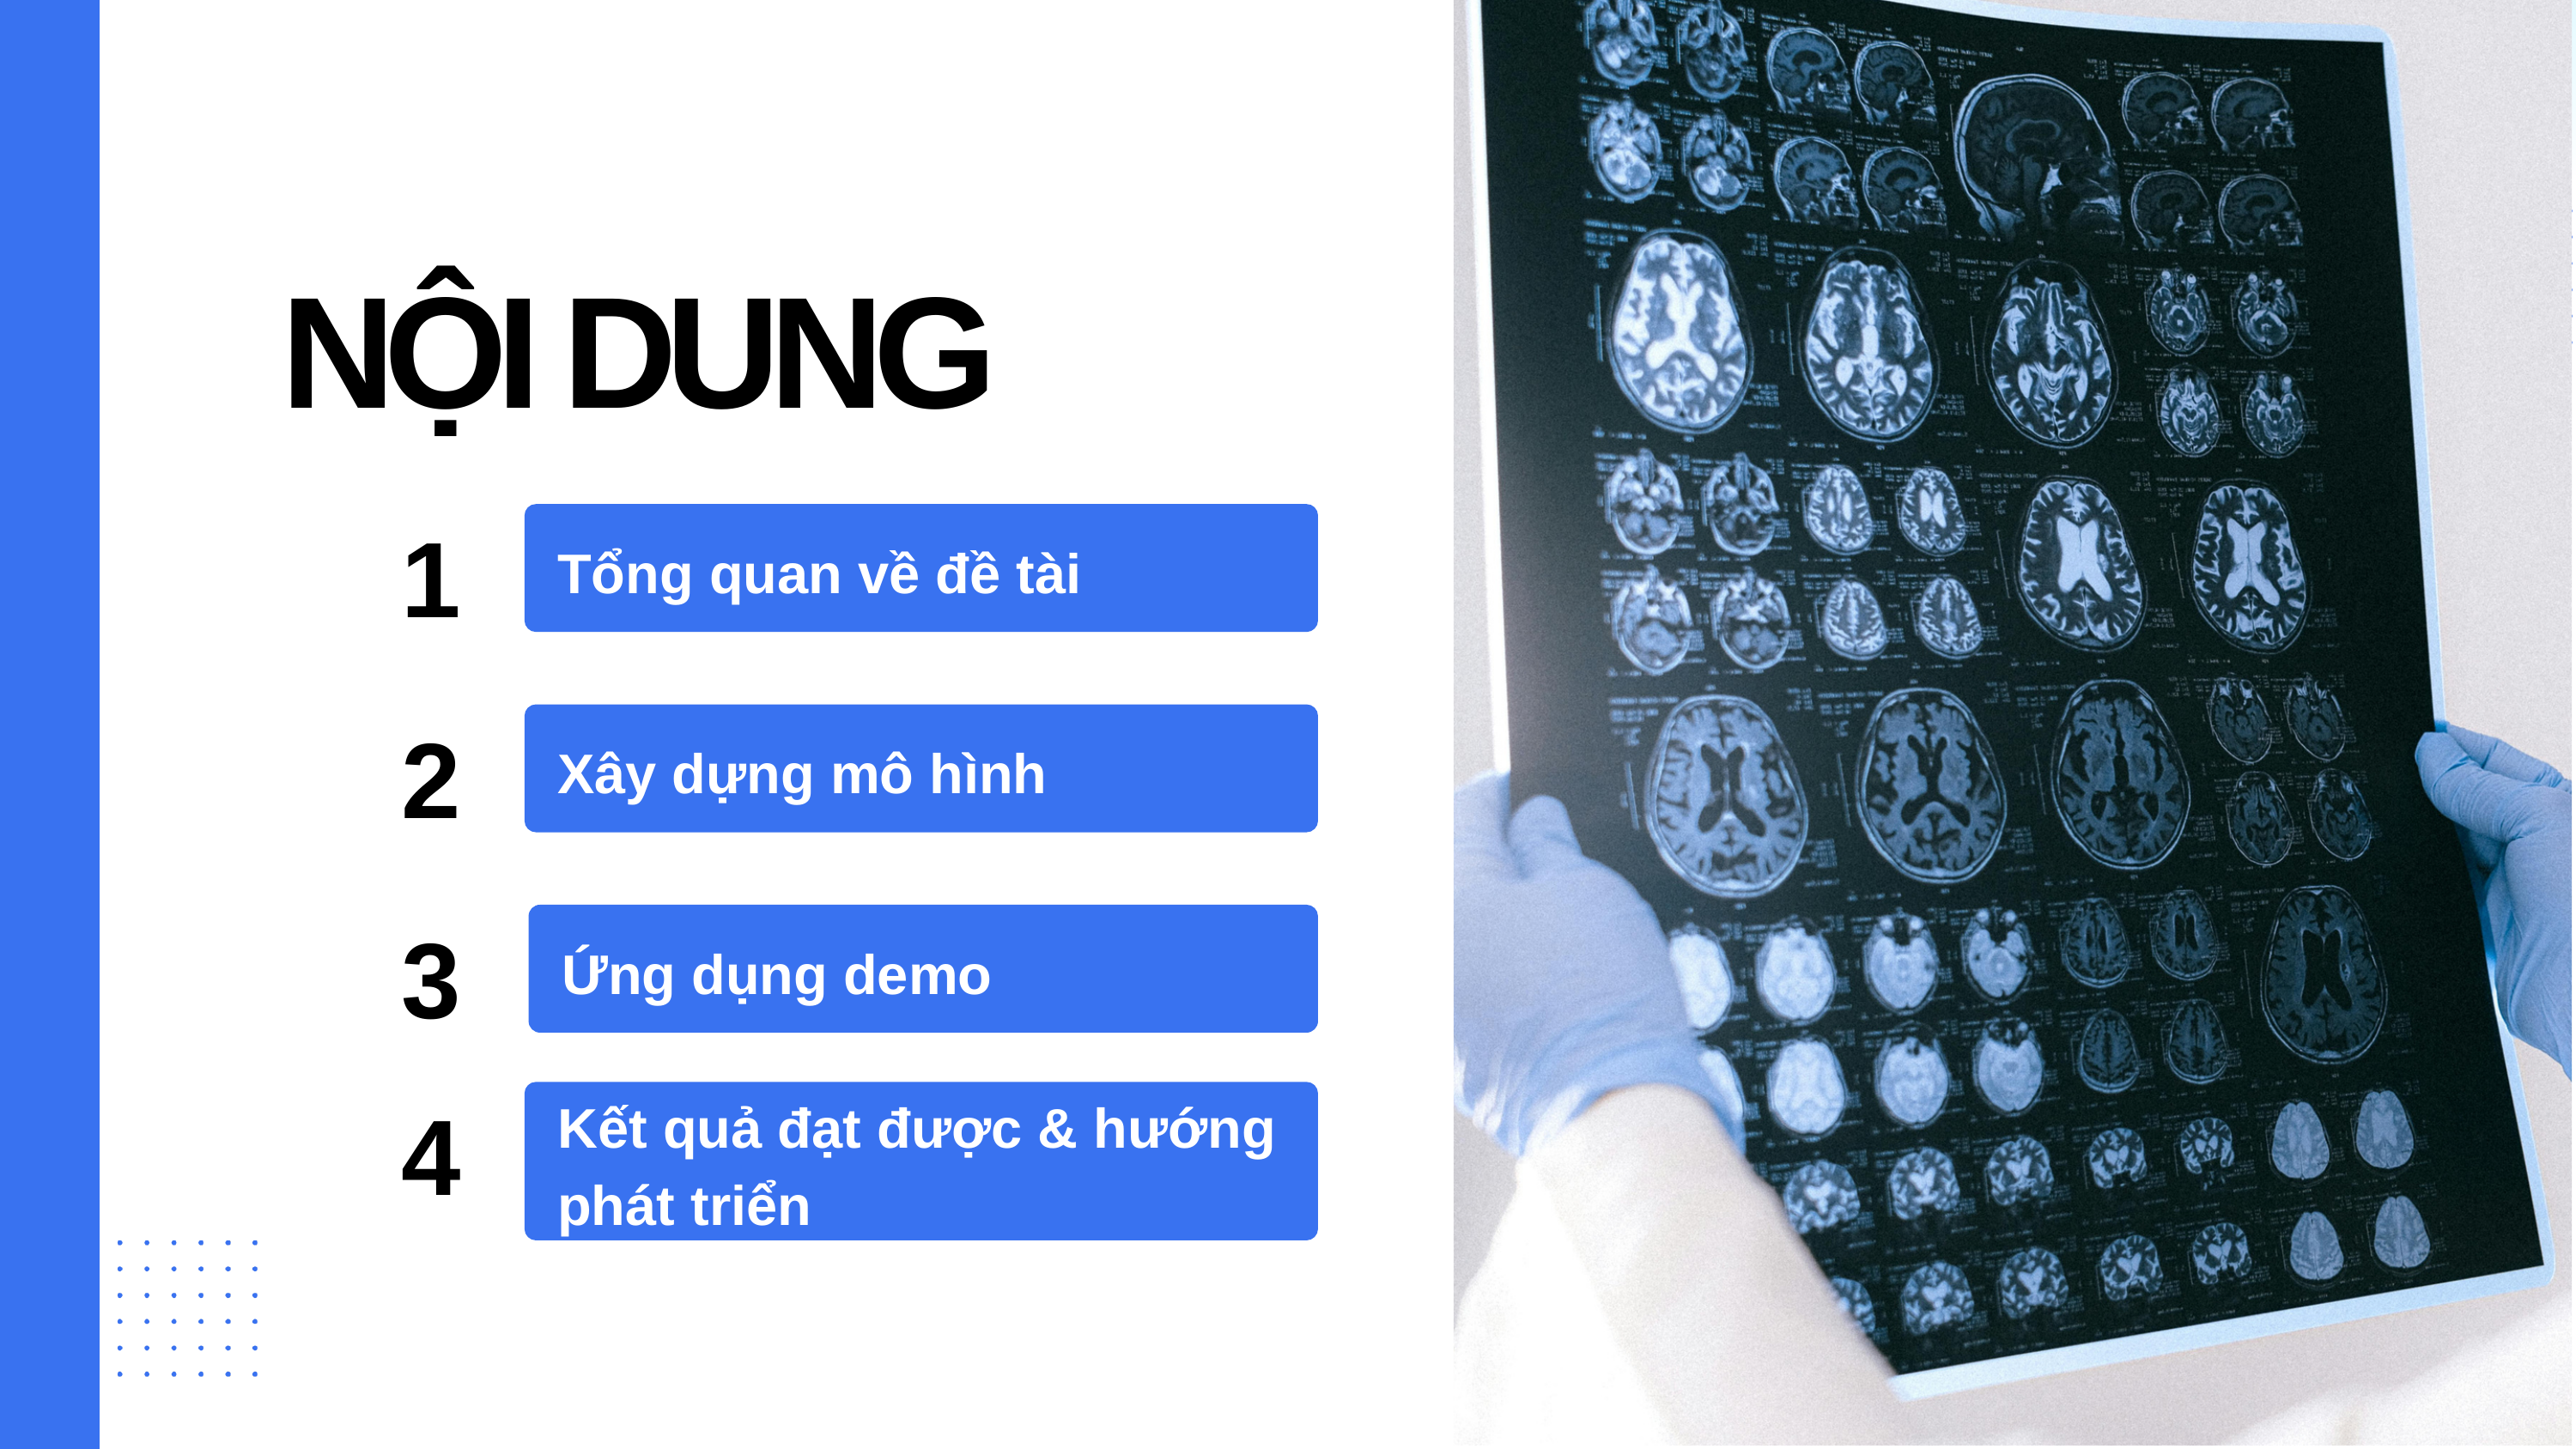

NỘI DUNG
1

Tổng quan về đề tài
2

Xây dựng mô hình
3

Ứng dụng demo
4
Kết quả đạt được & hướng phát triển